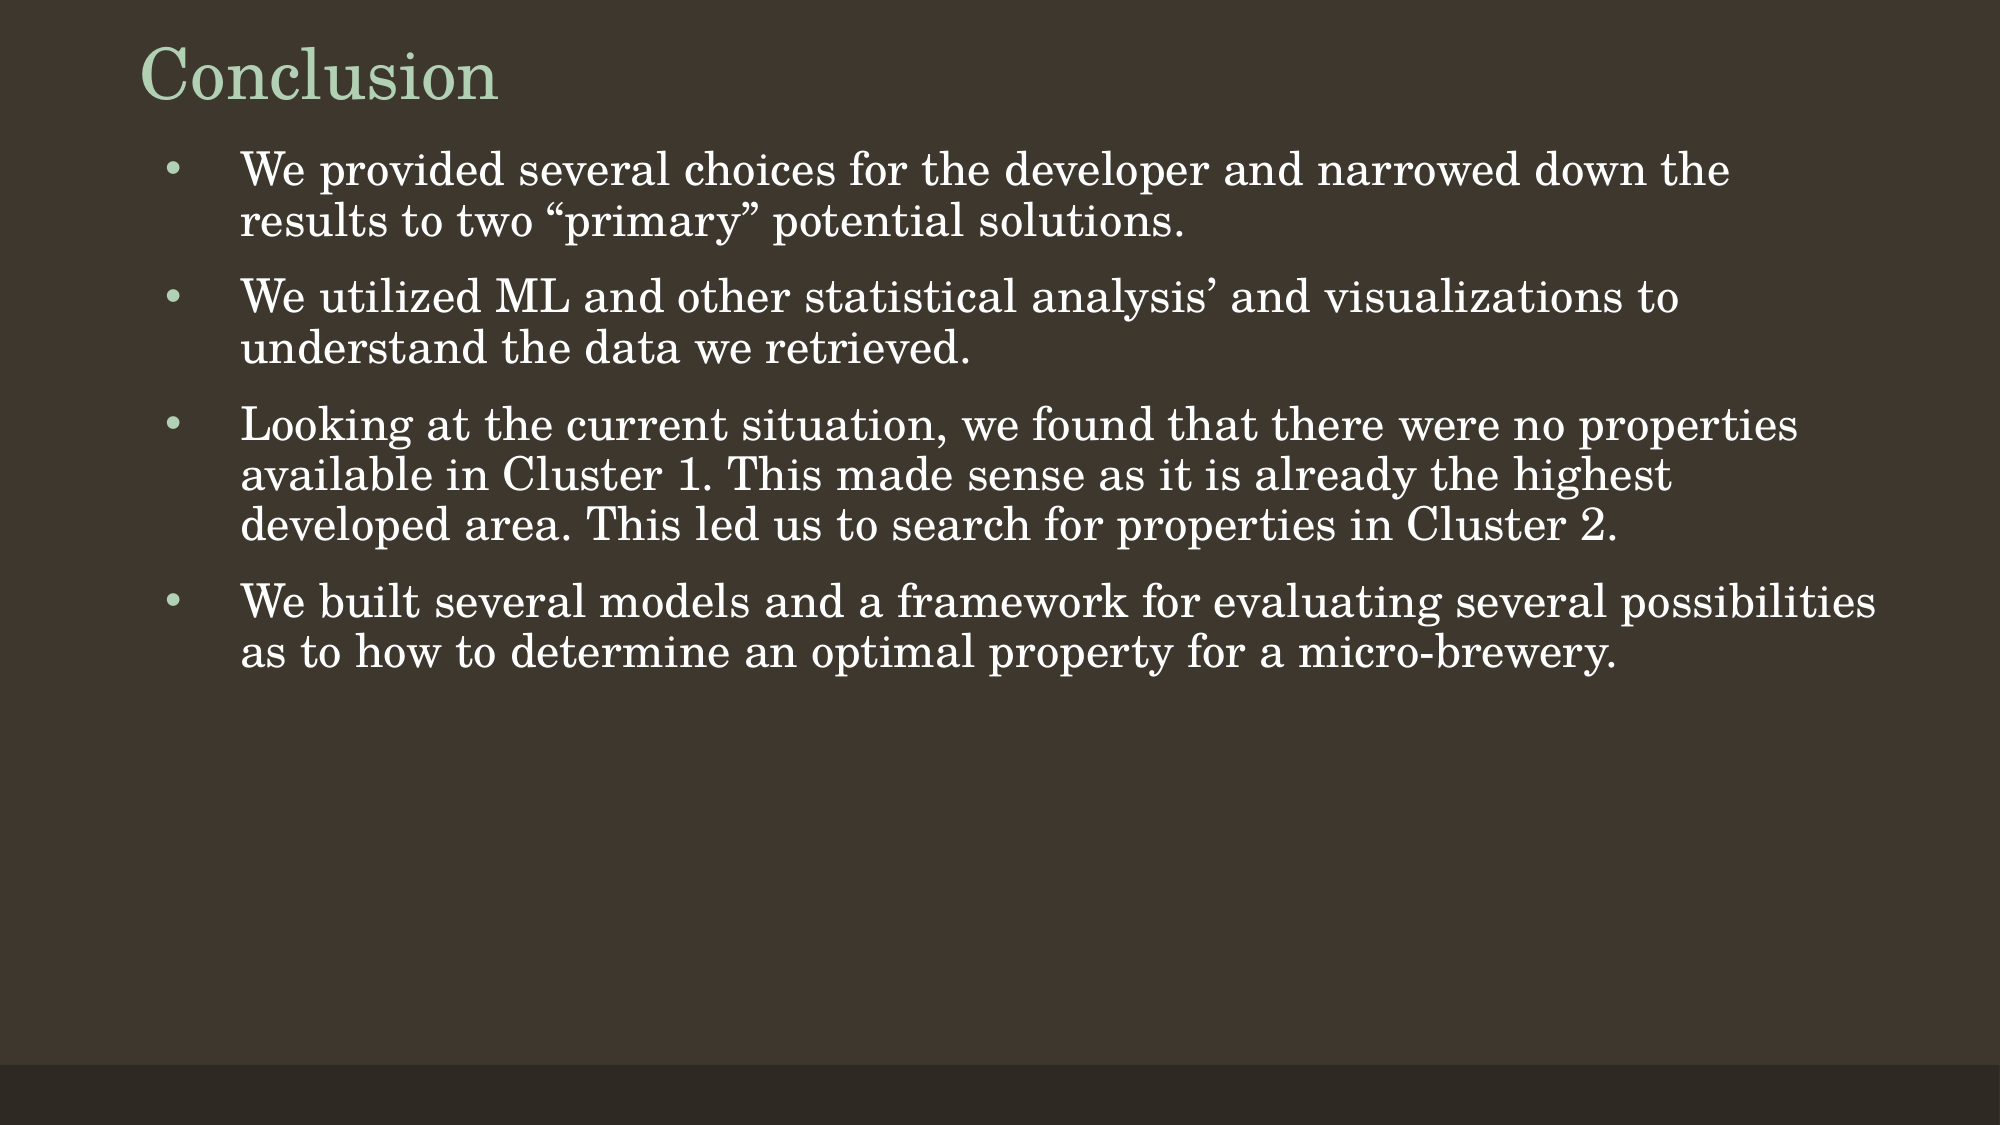

Conclusion
We provided several choices for the developer and narrowed down the results to two “primary” potential solutions.
We utilized ML and other statistical analysis’ and visualizations to understand the data we retrieved.
Looking at the current situation, we found that there were no properties available in Cluster 1. This made sense as it is already the highest developed area. This led us to search for properties in Cluster 2.
We built several models and a framework for evaluating several possibilities as to how to determine an optimal property for a micro-brewery.